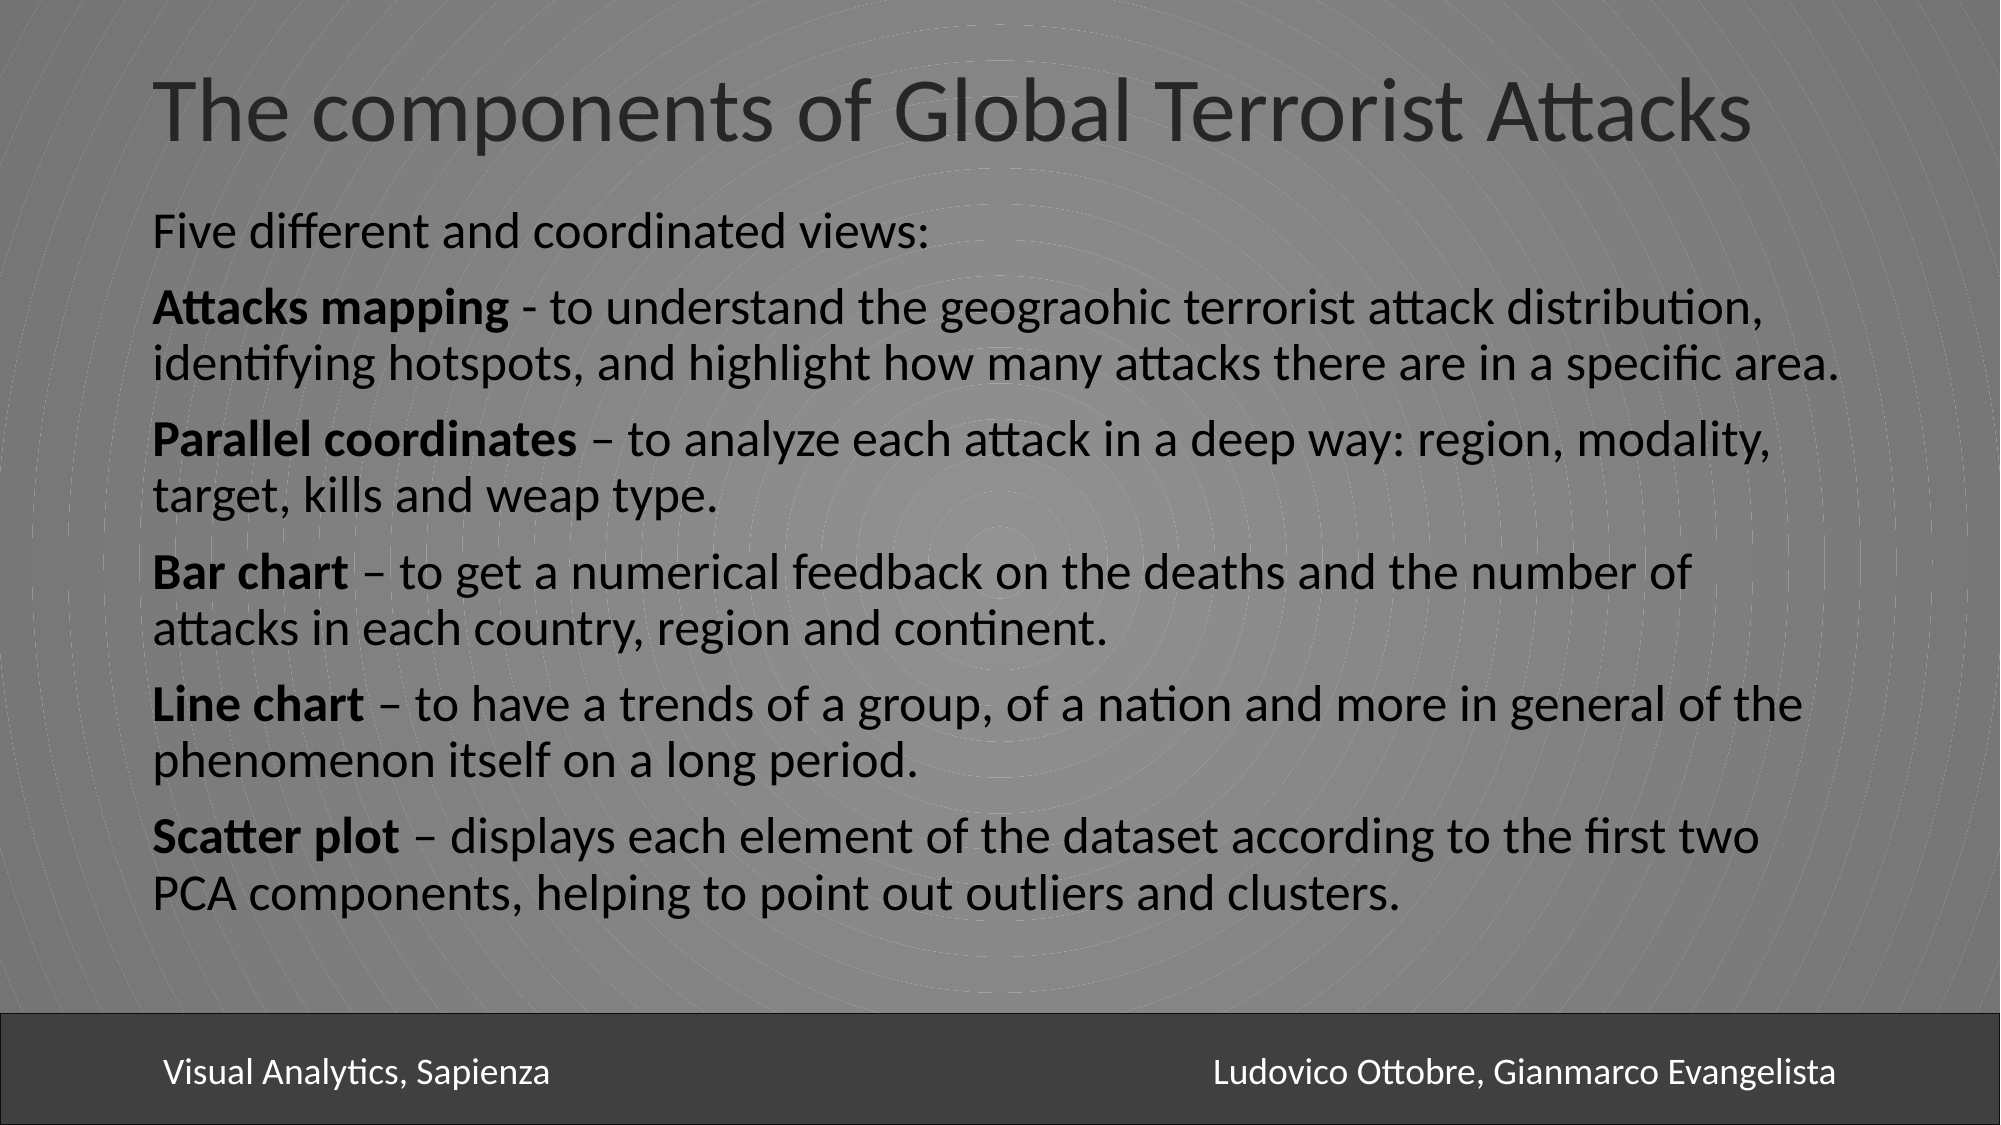

# The components of Global Terrorist Attacks
Five different and coordinated views:
Attacks mapping - to understand the geograohic terrorist attack distribution, identifying hotspots, and highlight how many attacks there are in a specific area.
Parallel coordinates – to analyze each attack in a deep way: region, modality, target, kills and weap type.
Bar chart – to get a numerical feedback on the deaths and the number of attacks in each country, region and continent.
Line chart – to have a trends of a group, of a nation and more in general of the phenomenon itself on a long period.
Scatter plot – displays each element of the dataset according to the first two PCA components, helping to point out outliers and clusters.

Visual Analytics, Sapienza					Ludovico Ottobre, Gianmarco Evangelista